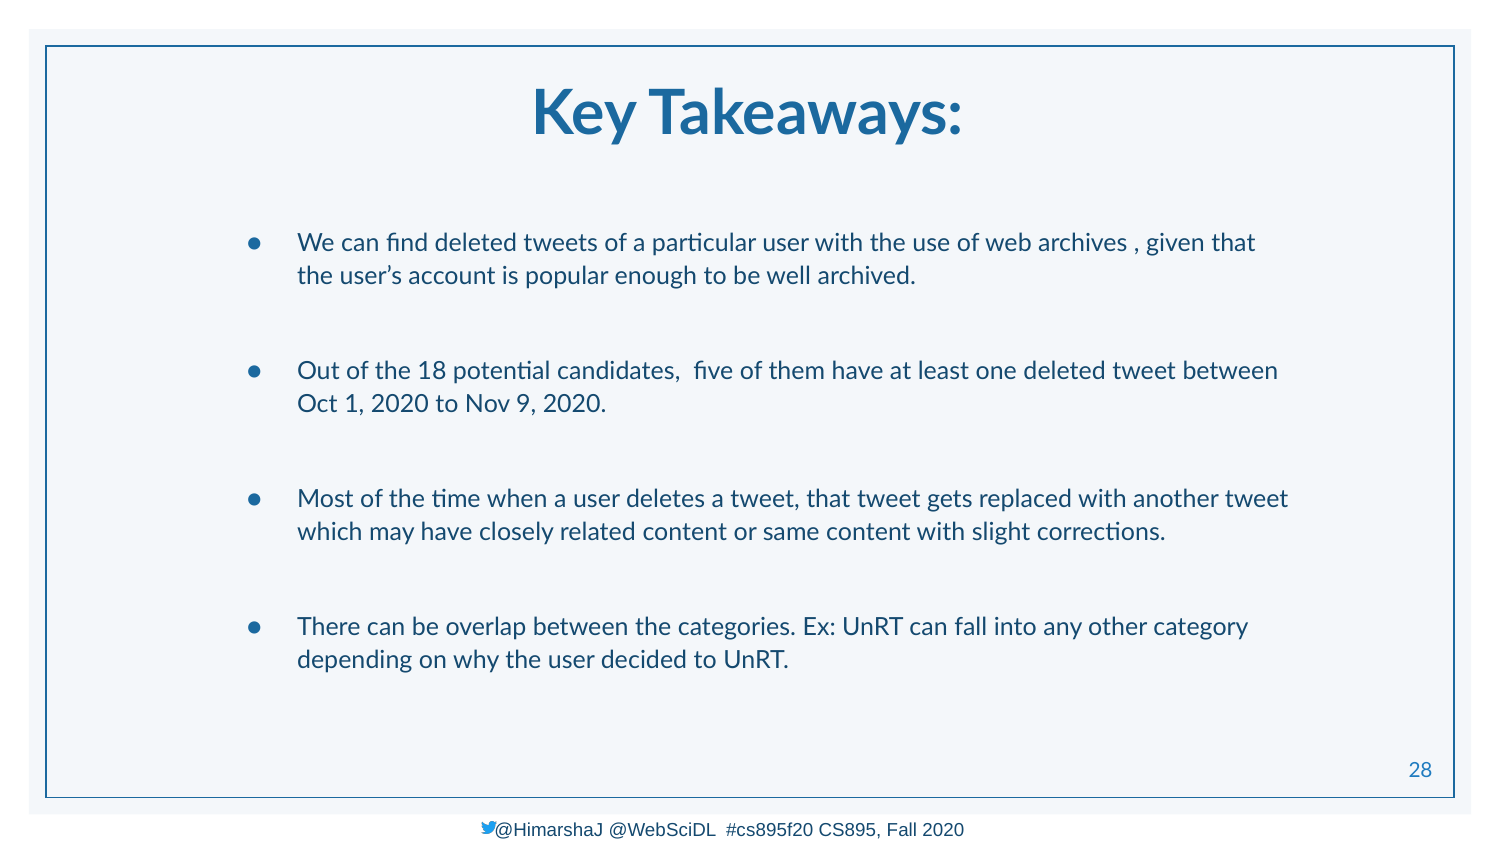

# Key Takeaways:
We can find deleted tweets of a particular user with the use of web archives , given that the user’s account is popular enough to be well archived.

Out of the 18 potential candidates,  five of them have at least one deleted tweet between Oct 1, 2020 to Nov 9, 2020.

Most of the time when a user deletes a tweet, that tweet gets replaced with another tweet which may have closely related content or same content with slight corrections.

There can be overlap between the categories. Ex: UnRT can fall into any other category depending on why the user decided to UnRT.
28